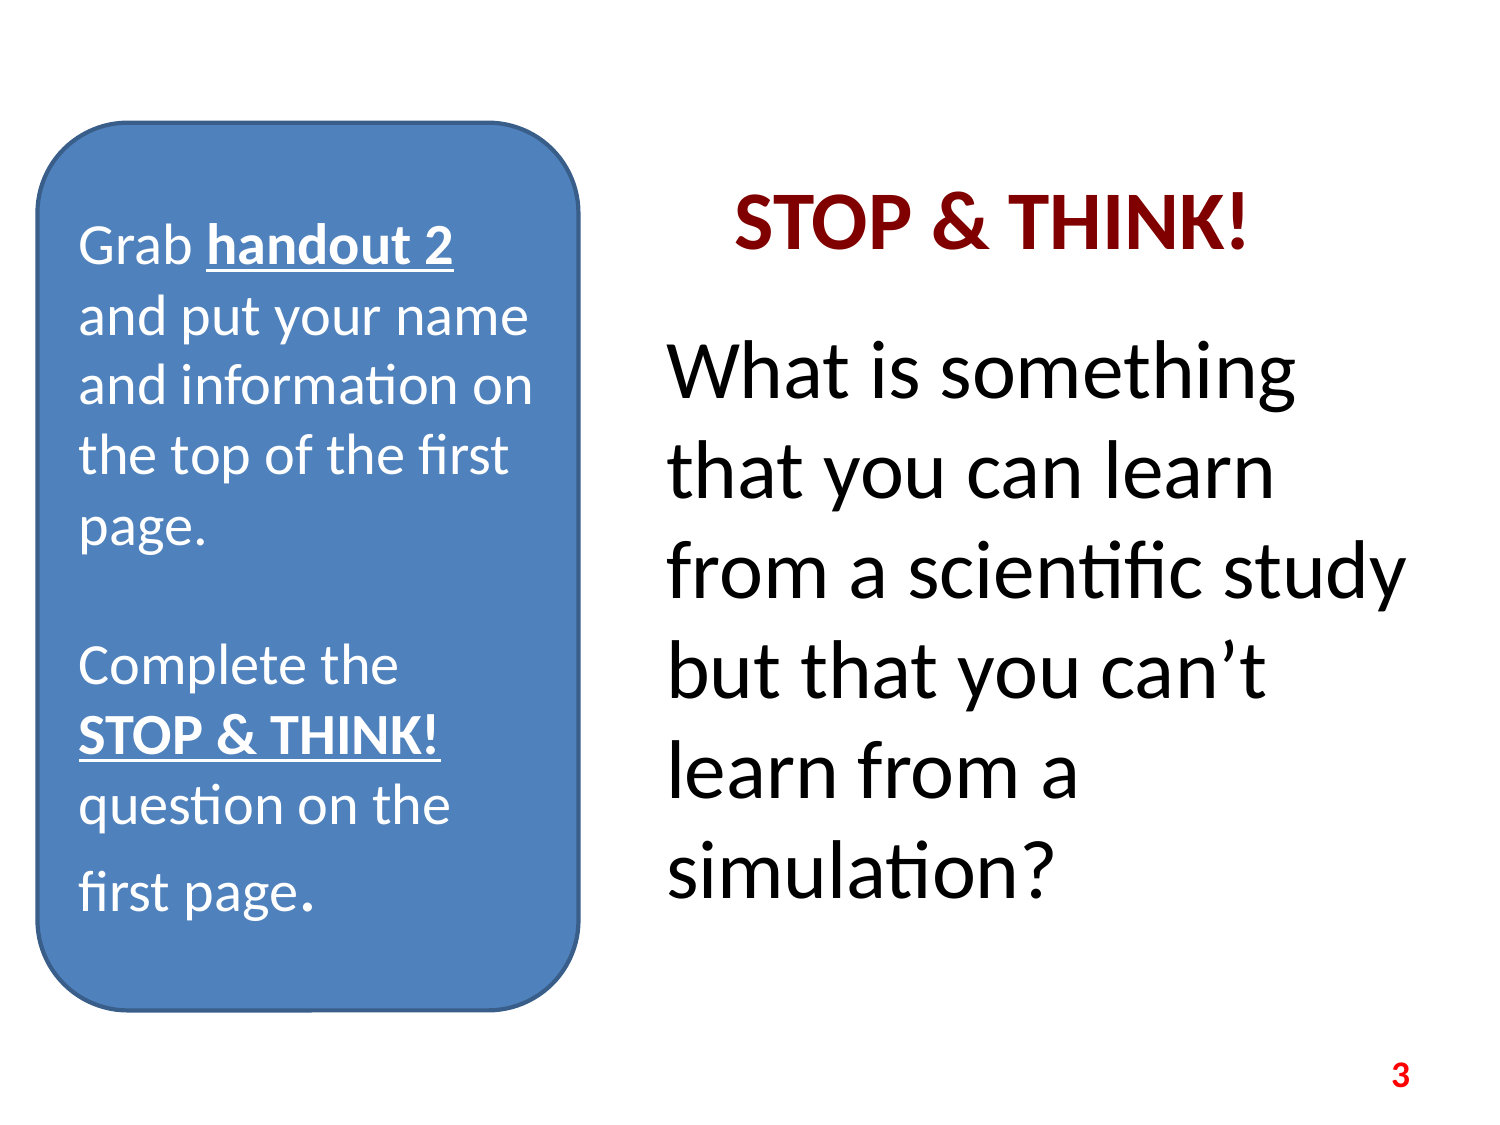

Grab handout 2 and put your name and information on the top of the first page.

Complete the STOP & THINK! question on the first page.
# STOP & THINK!
What is something that you can learn from a scientific study but that you can’t learn from a simulation?
3